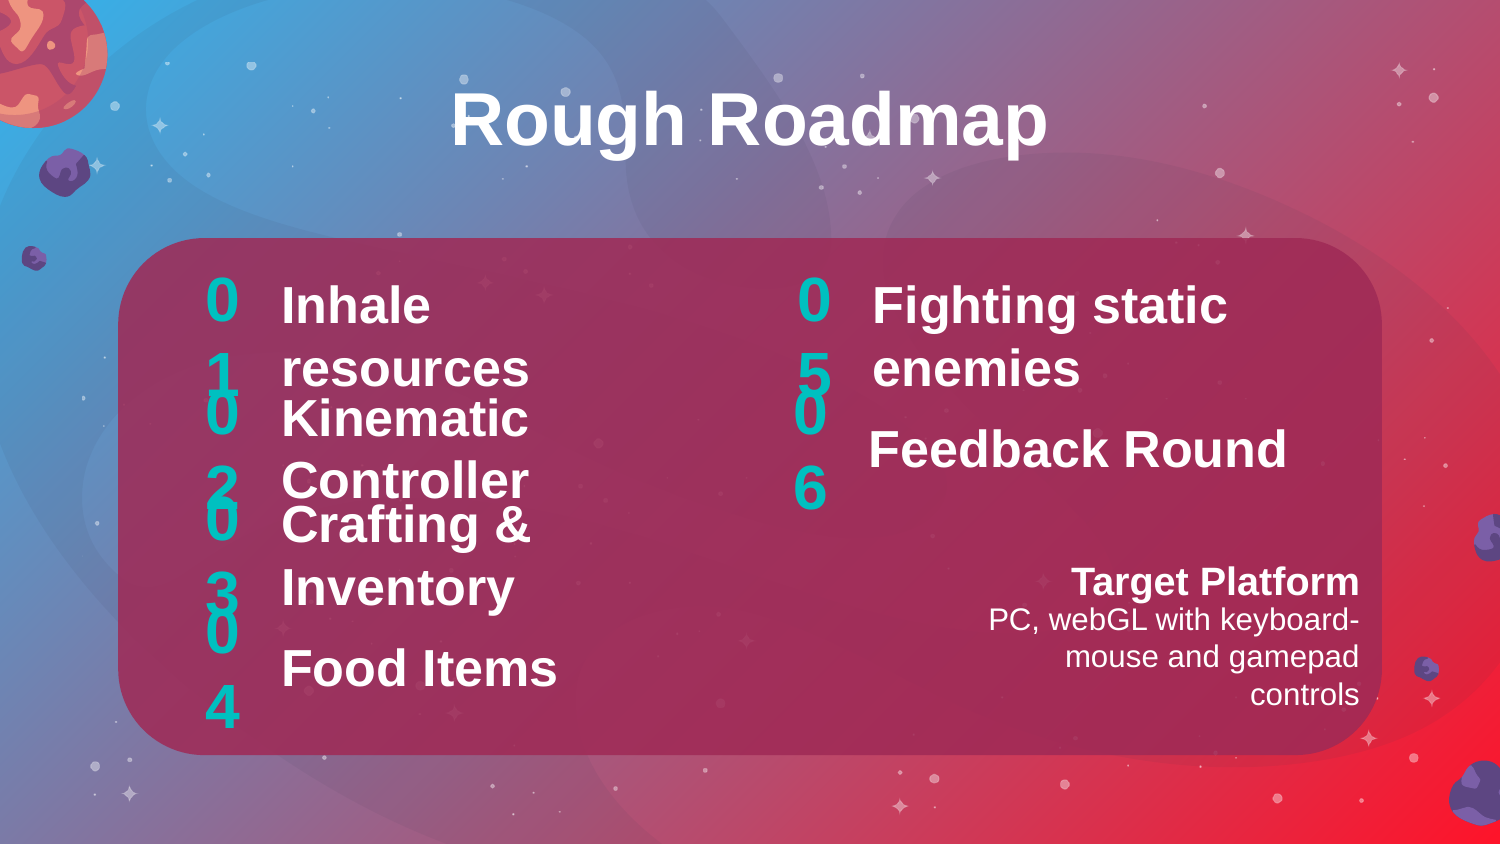

# Rough Roadmap
01
Inhale resources
05
Fighting static enemies
02
Kinematic Controller
06
Feedback Round
03
Crafting & Inventory
Target Platform
PC, webGL with keyboard-mouse and gamepad controls
04
Food Items